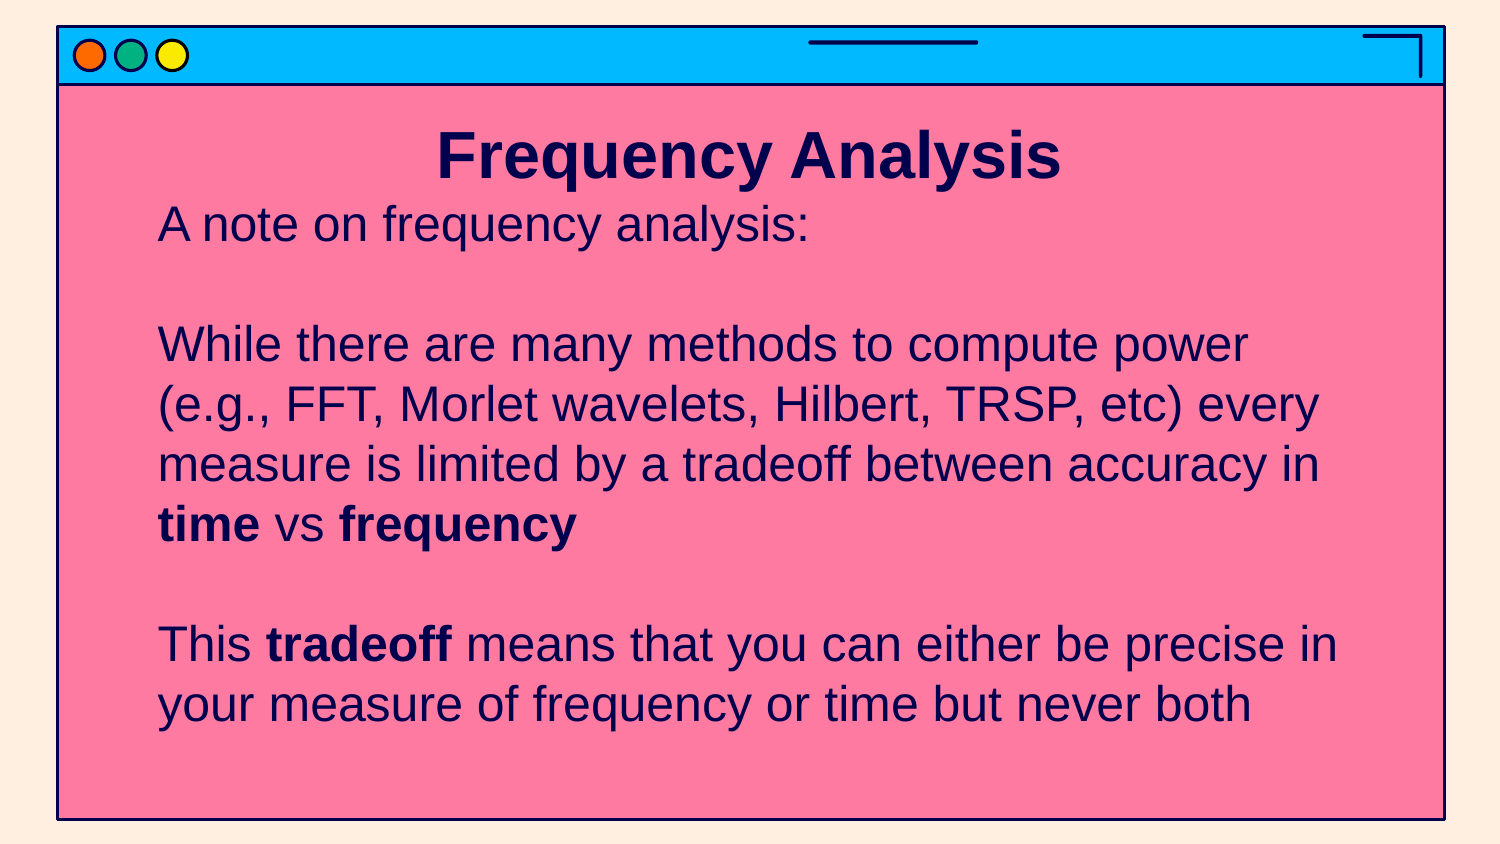

# Frequency Analysis
A note on frequency analysis:

While there are many methods to compute power (e.g., FFT, Morlet wavelets, Hilbert, TRSP, etc) every measure is limited by a tradeoff between accuracy in time vs frequency

This tradeoff means that you can either be precise in your measure of frequency or time but never both